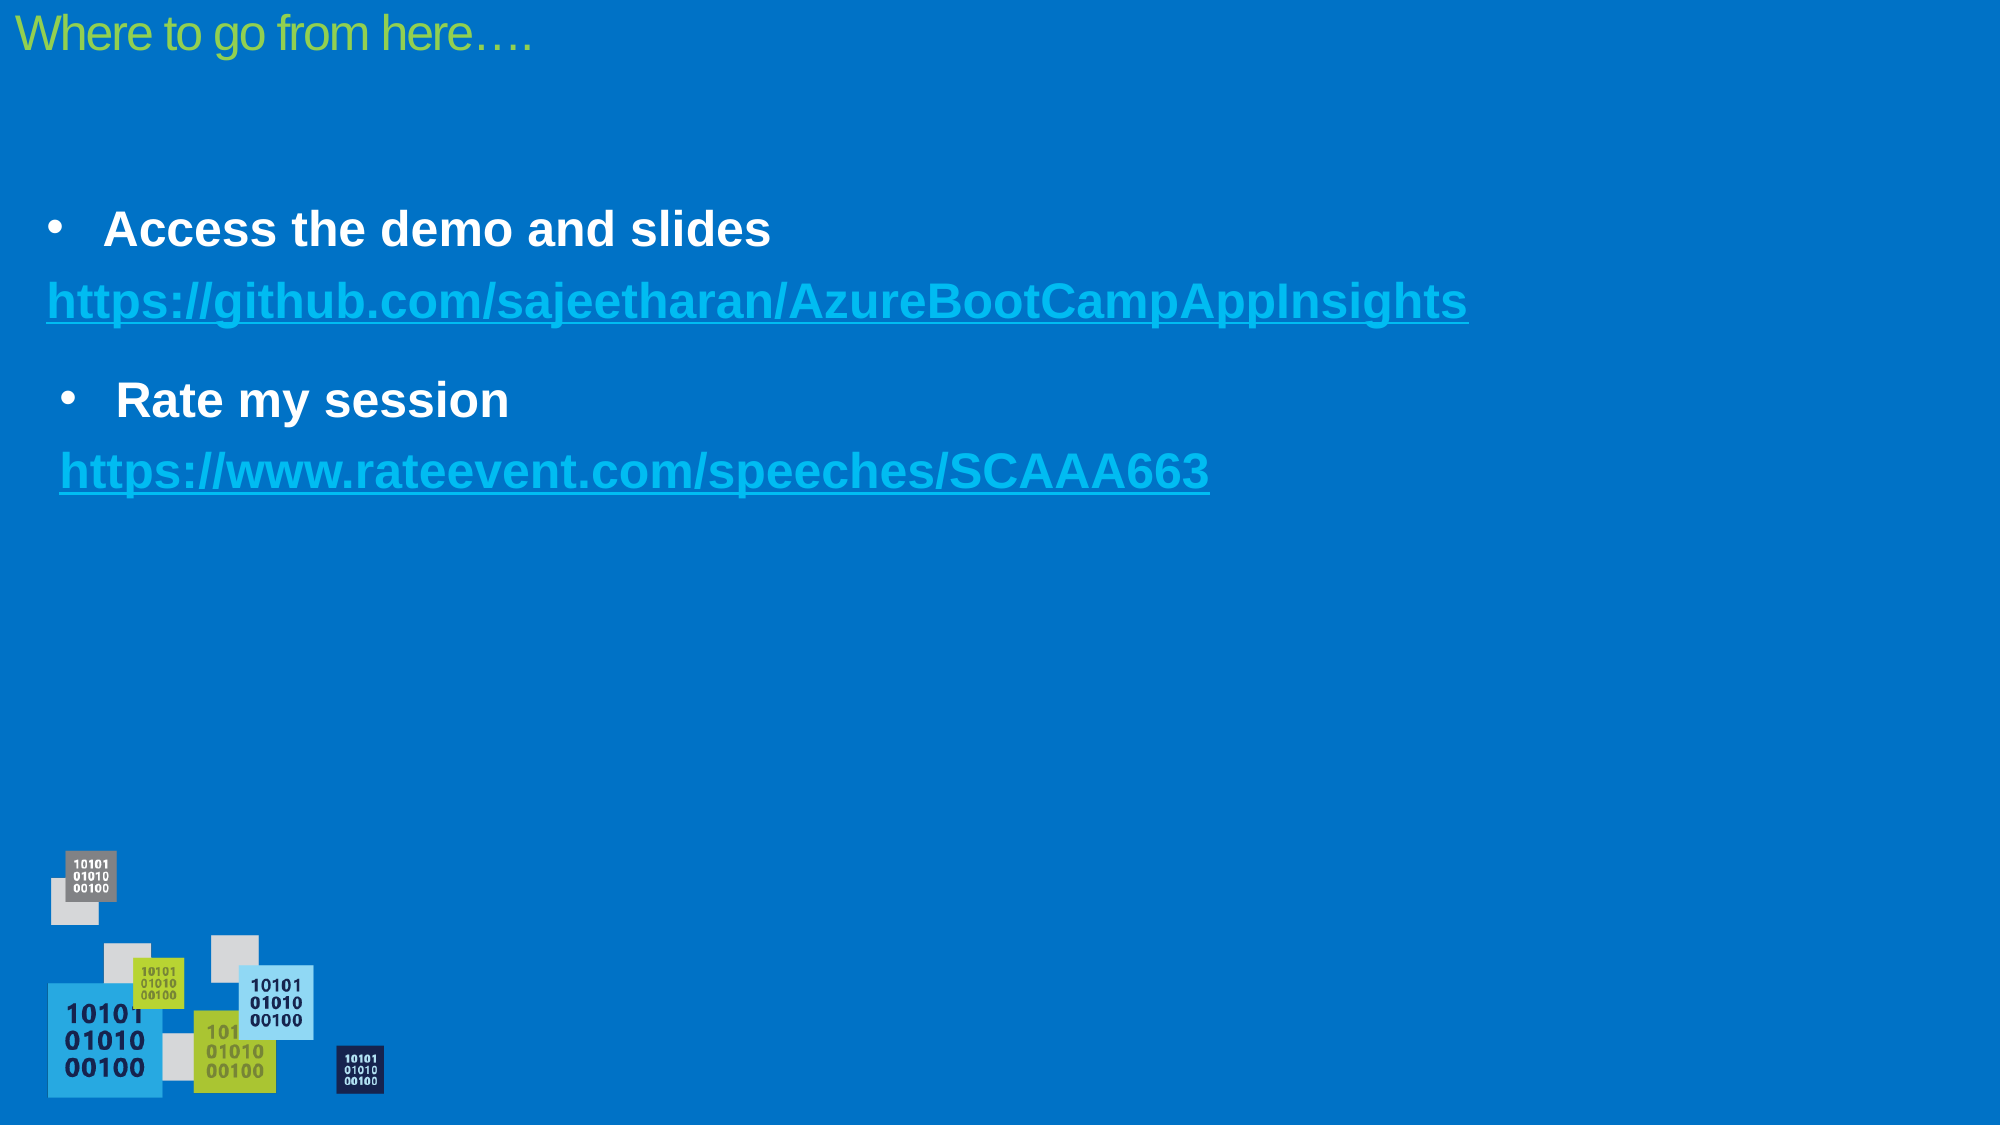

# Where to go from here….
Access the demo and slides
https://github.com/sajeetharan/AzureBootCampAppInsights
Rate my session
https://www.rateevent.com/speeches/SCAAA663